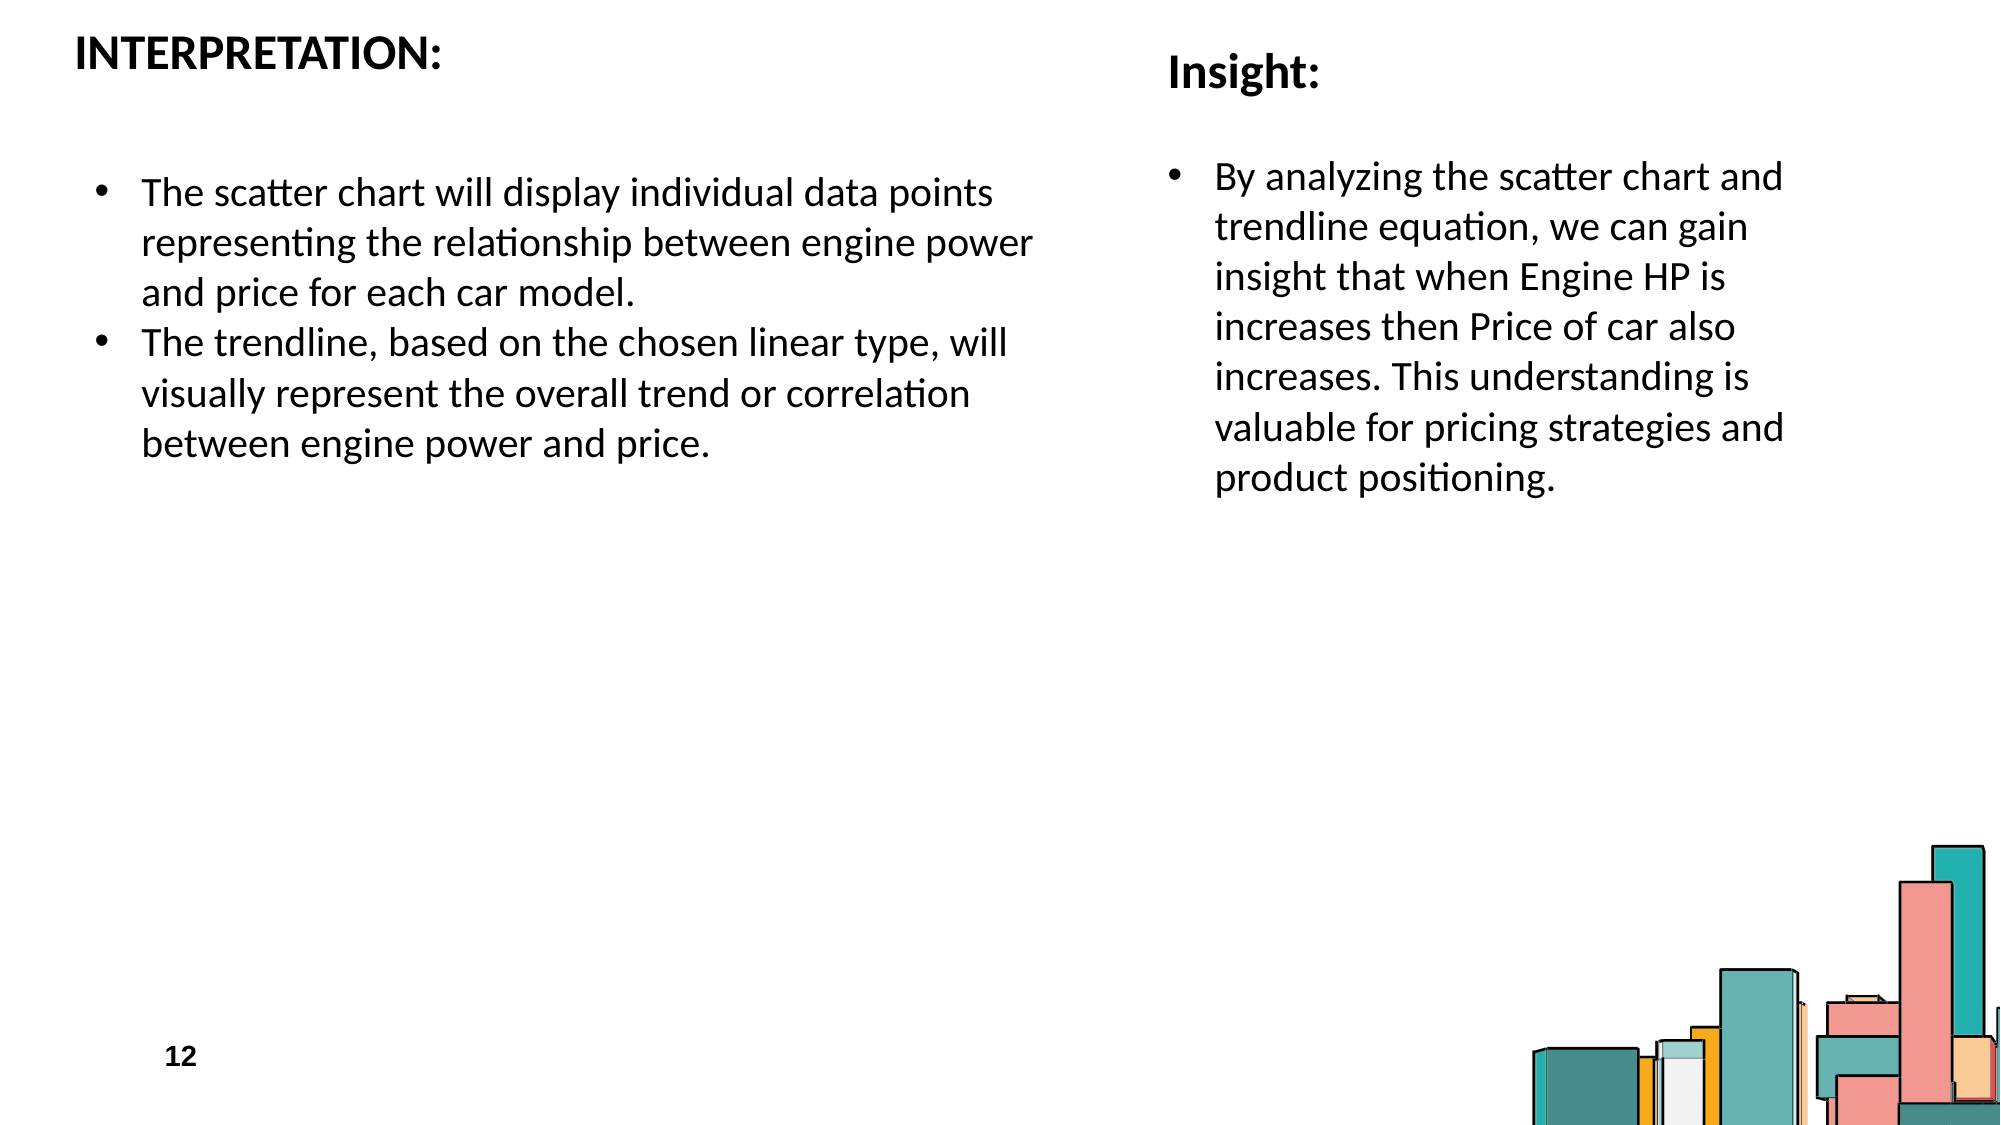

# Interpretation:
Insight:

By analyzing the scatter chart and trendline equation, we can gain insight that when Engine HP is increases then Price of car also increases. This understanding is valuable for pricing strategies and product positioning.

The scatter chart will display individual data points representing the relationship between engine power and price for each car model.
The trendline, based on the chosen linear type, will visually represent the overall trend or correlation between engine power and price.

12